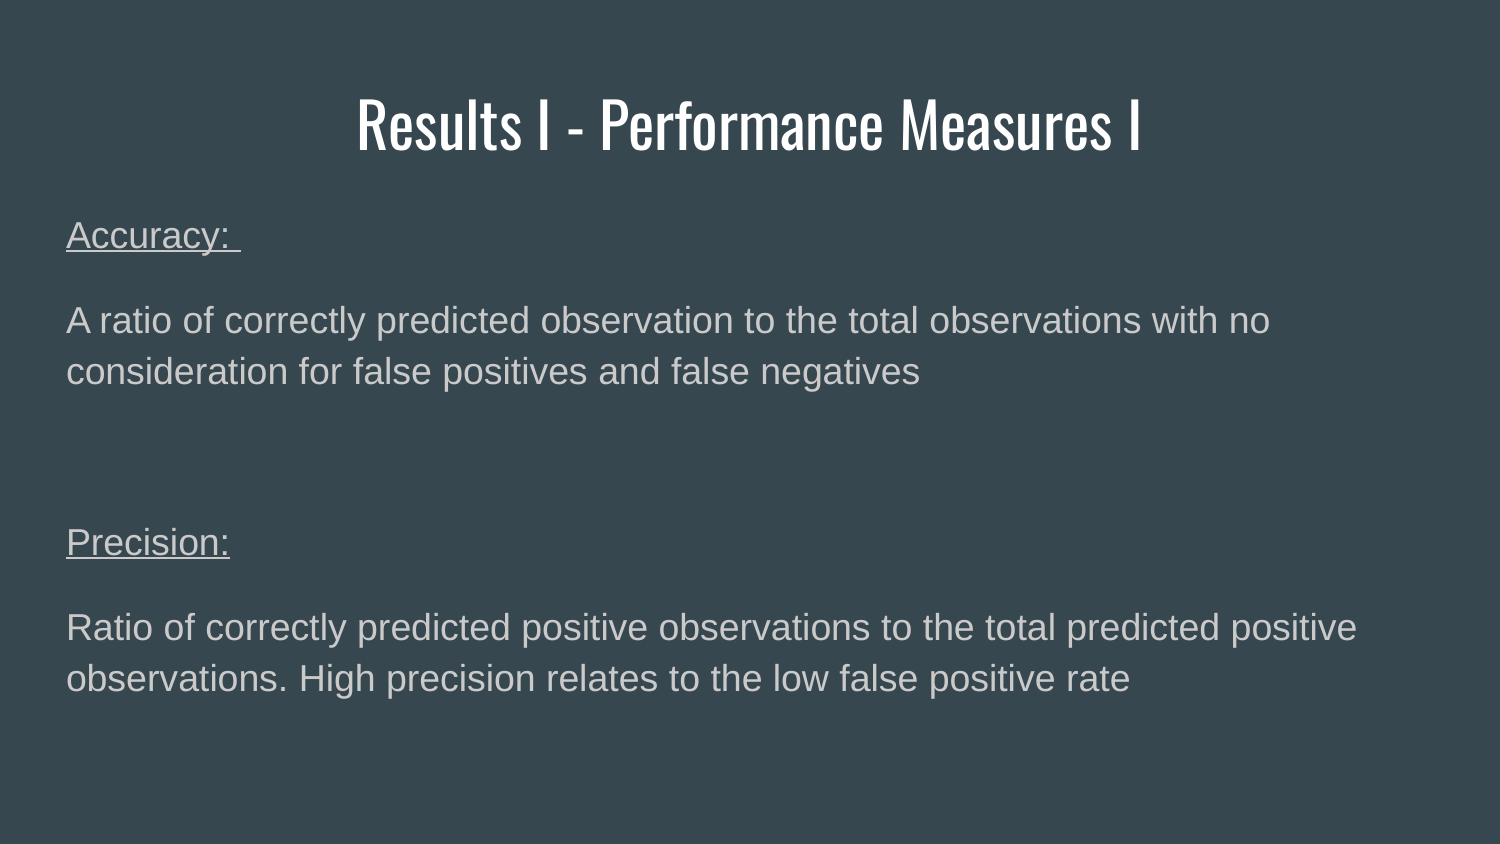

# Results I - Performance Measures I
Accuracy:
A ratio of correctly predicted observation to the total observations with no consideration for false positives and false negatives

Precision:
Ratio of correctly predicted positive observations to the total predicted positive observations. High precision relates to the low false positive rate